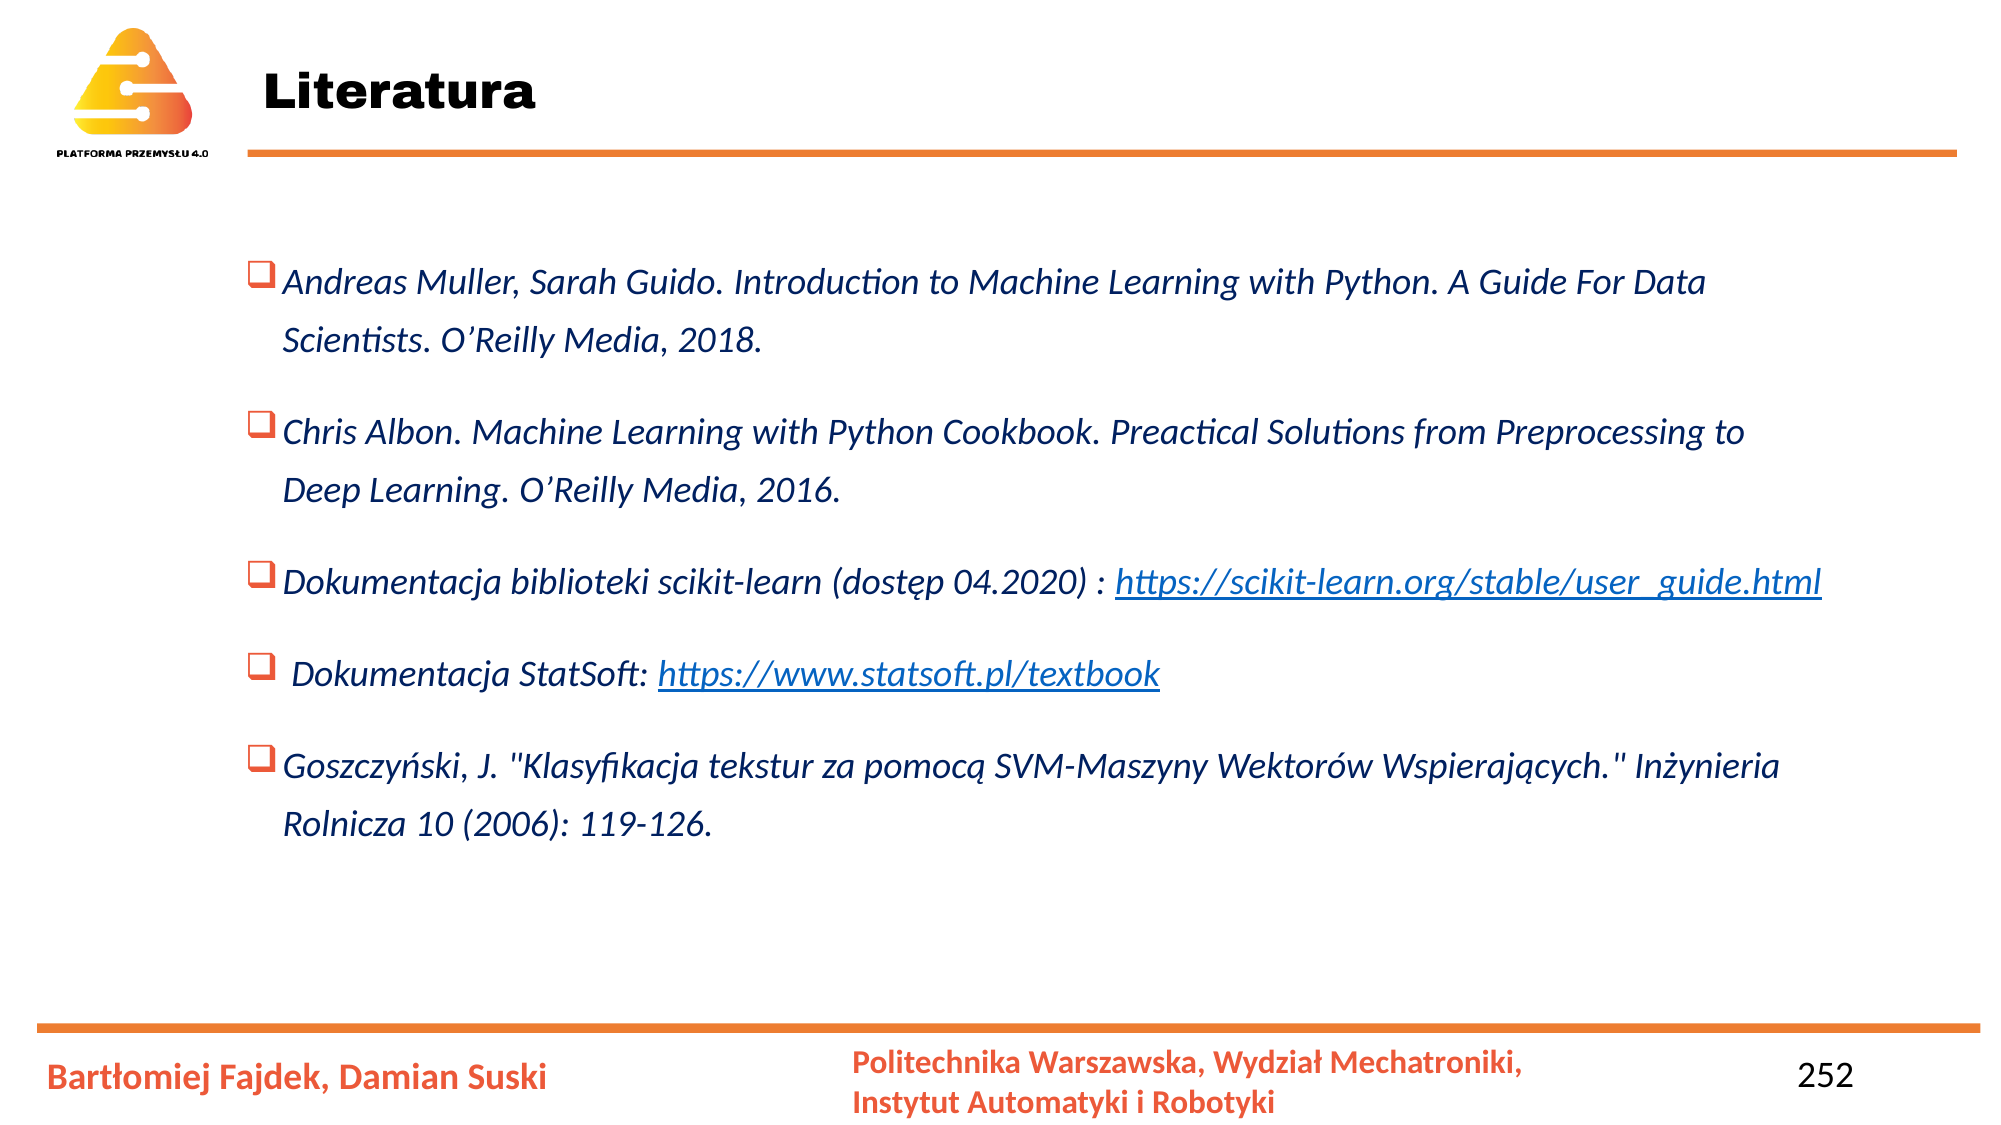

# Literatura
Andreas Muller, Sarah Guido. Introduction to Machine Learning with Python. A Guide For Data Scientists. O’Reilly Media, 2018.
Chris Albon. Machine Learning with Python Cookbook. Preactical Solutions from Preprocessing to Deep Learning. O’Reilly Media, 2016.
Dokumentacja biblioteki scikit-learn (dostęp 04.2020) : https://scikit-learn.org/stable/user_guide.html
 Dokumentacja StatSoft: https://www.statsoft.pl/textbook
Goszczyński, J. "Klasyfikacja tekstur za pomocą SVM-Maszyny Wektorów Wspierających." Inżynieria Rolnicza 10 (2006): 119-126.

252